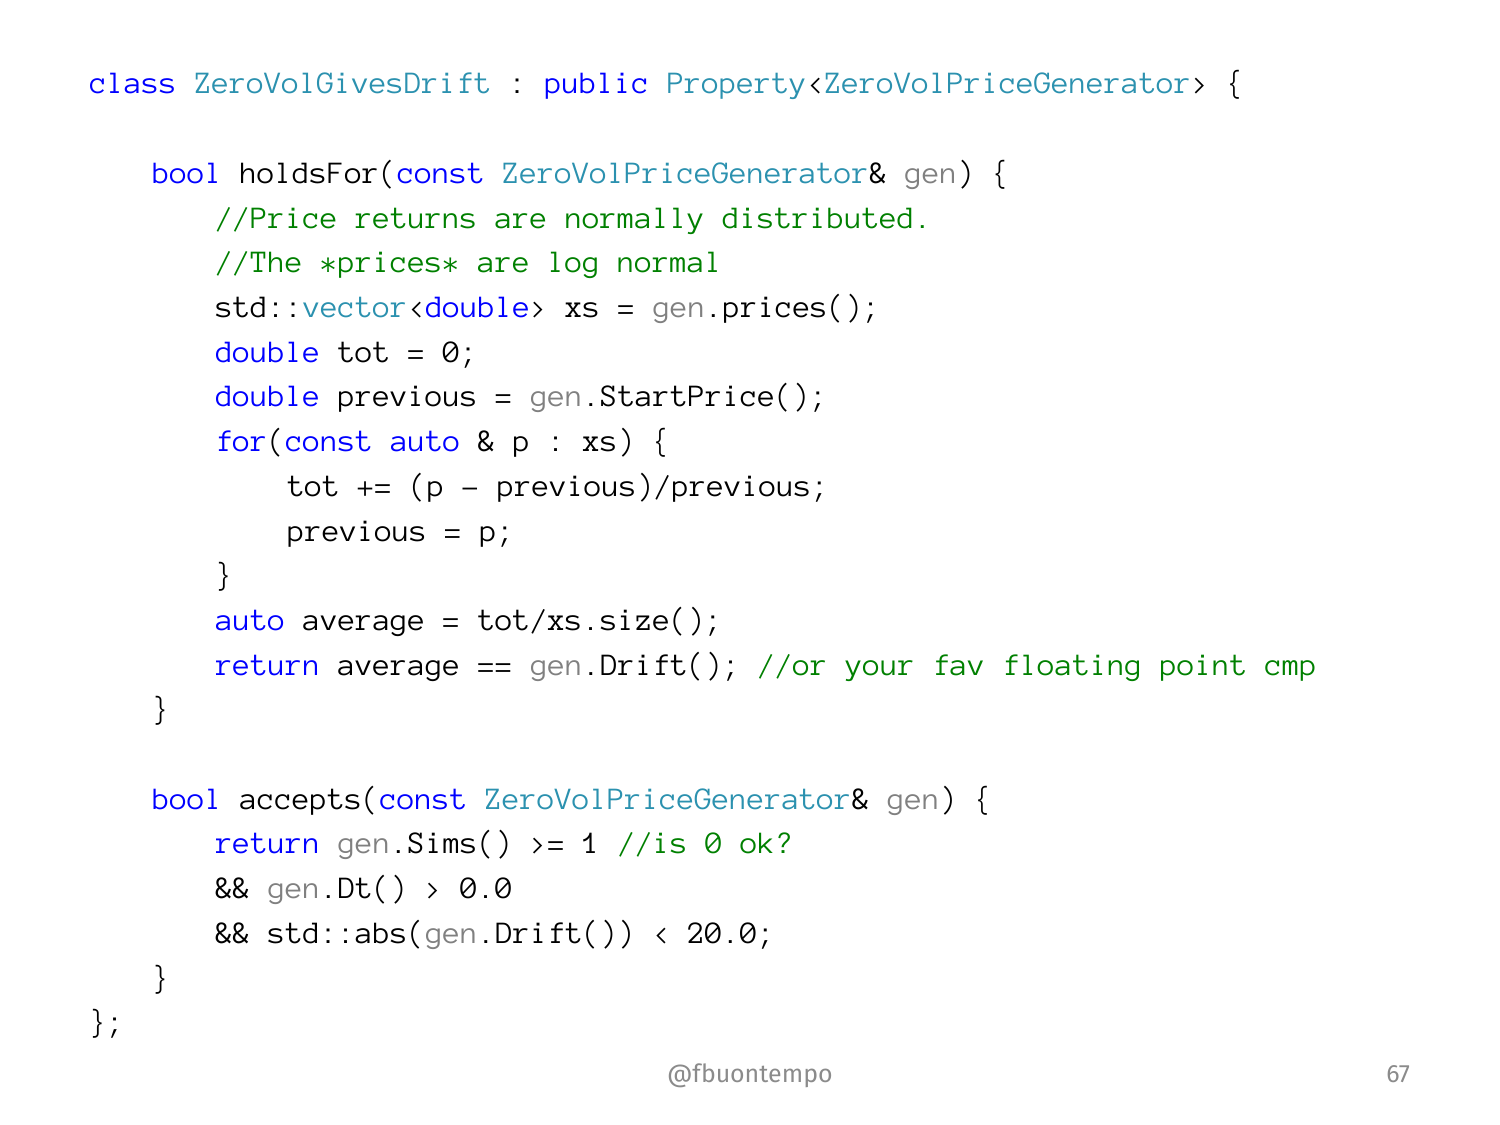

class ZeroVolGivesDrift : public Property<ZeroVolPriceGenerator> {

bool holdsFor(const ZeroVolPriceGenerator& gen) {
//Price returns are normally distributed.
//The *prices* are log normal
std::vector<double> xs = gen.prices();
double tot = 0;
double previous = gen.StartPrice();
for(const auto & p : xs) {
tot += (p - previous)/previous;
previous = p;
}
auto average = tot/xs.size();
return average == gen.Drift(); //or your fav floating point cmp
}

bool accepts(const ZeroVolPriceGenerator& gen) {
return gen.Sims() >= 1 //is 0 ok?
&& gen.Dt() > 0.0
&& std::abs(gen.Drift()) < 20.0;
}
};

@fbuontempo
67